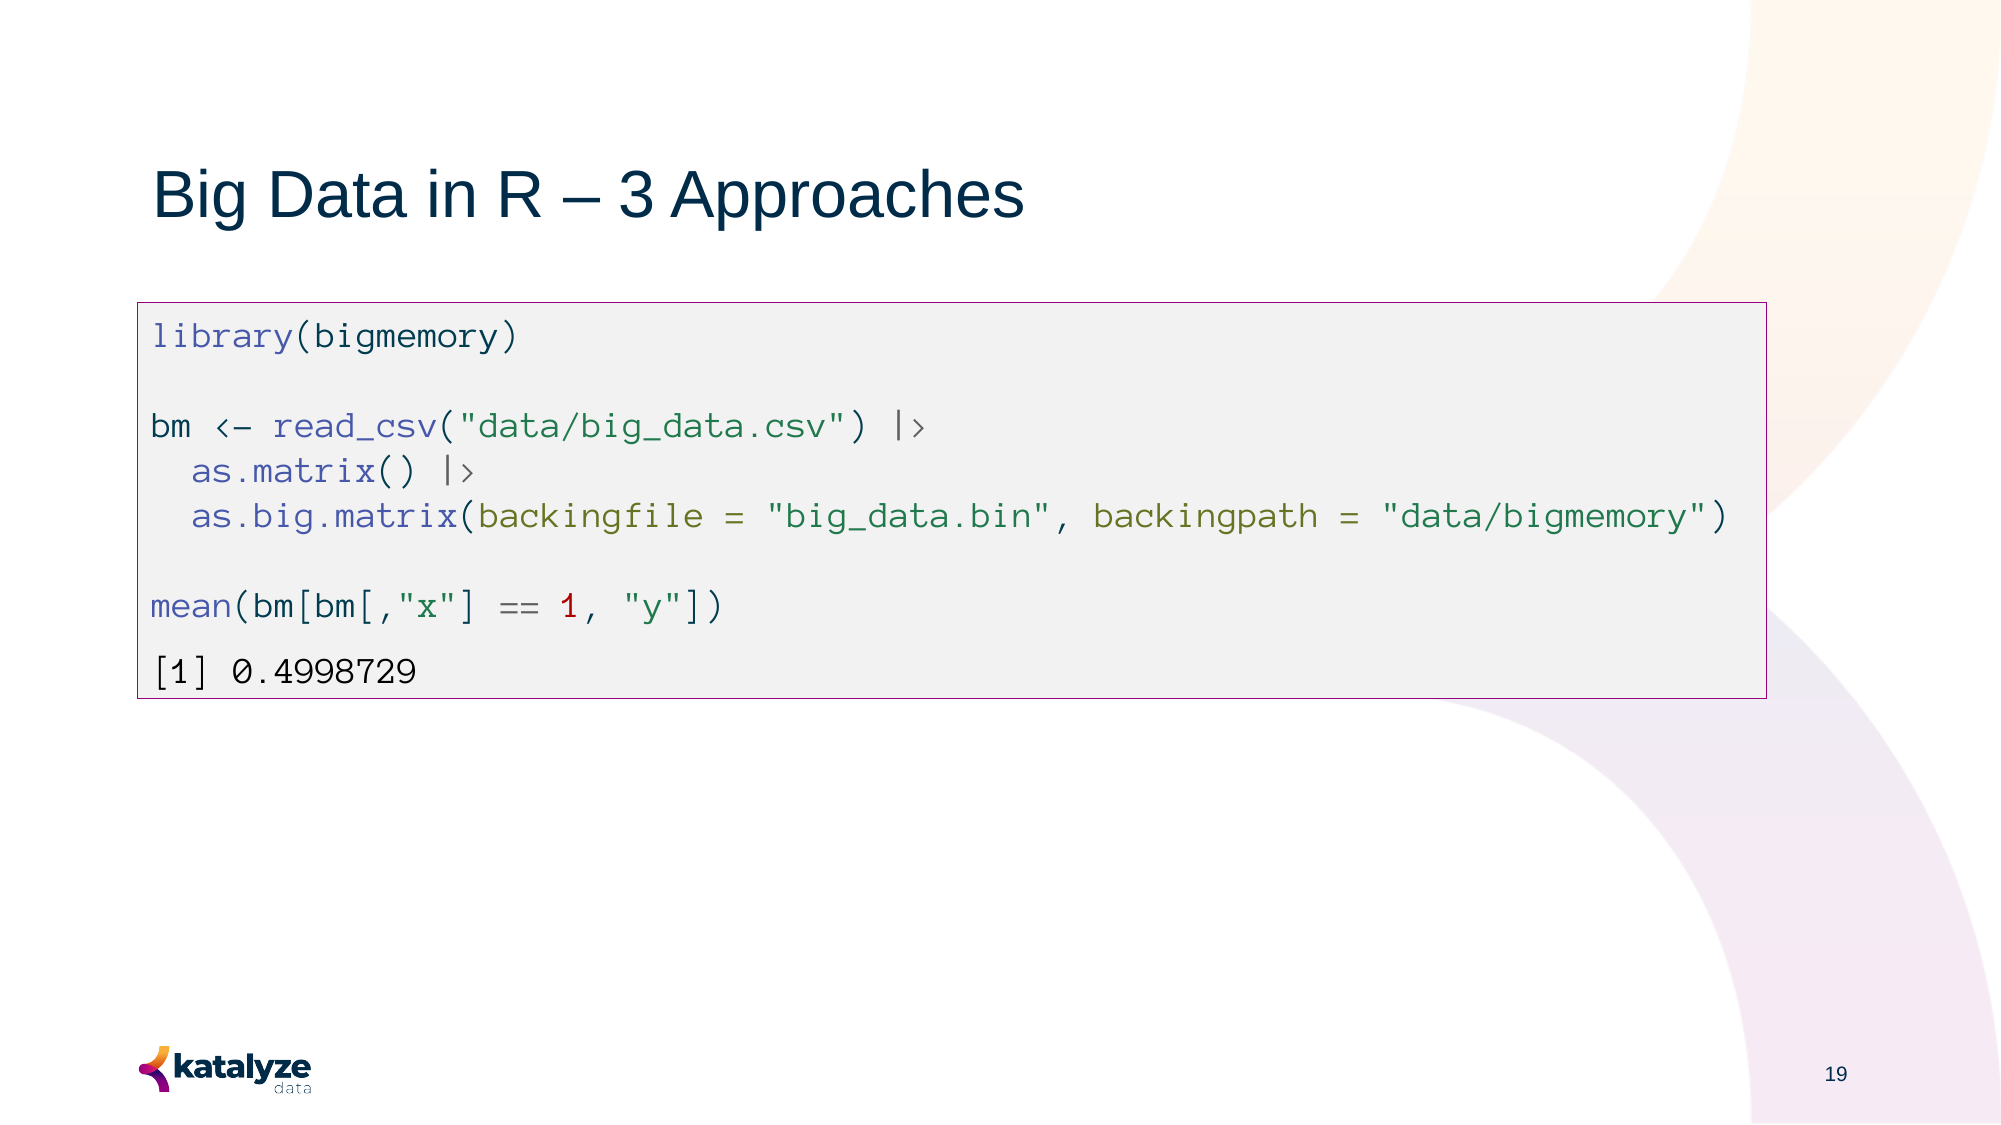

# Big Data in R – 3 Approaches
library(bigmemory)
bm <- read_csv("data/big_data.csv") |>
  as.matrix() |>
  as.big.matrix(backingfile = "big_data.bin", backingpath = "data/bigmemory")
mean(bm[bm[,"x"] == 1, "y"])
[1] 0.4998729

19